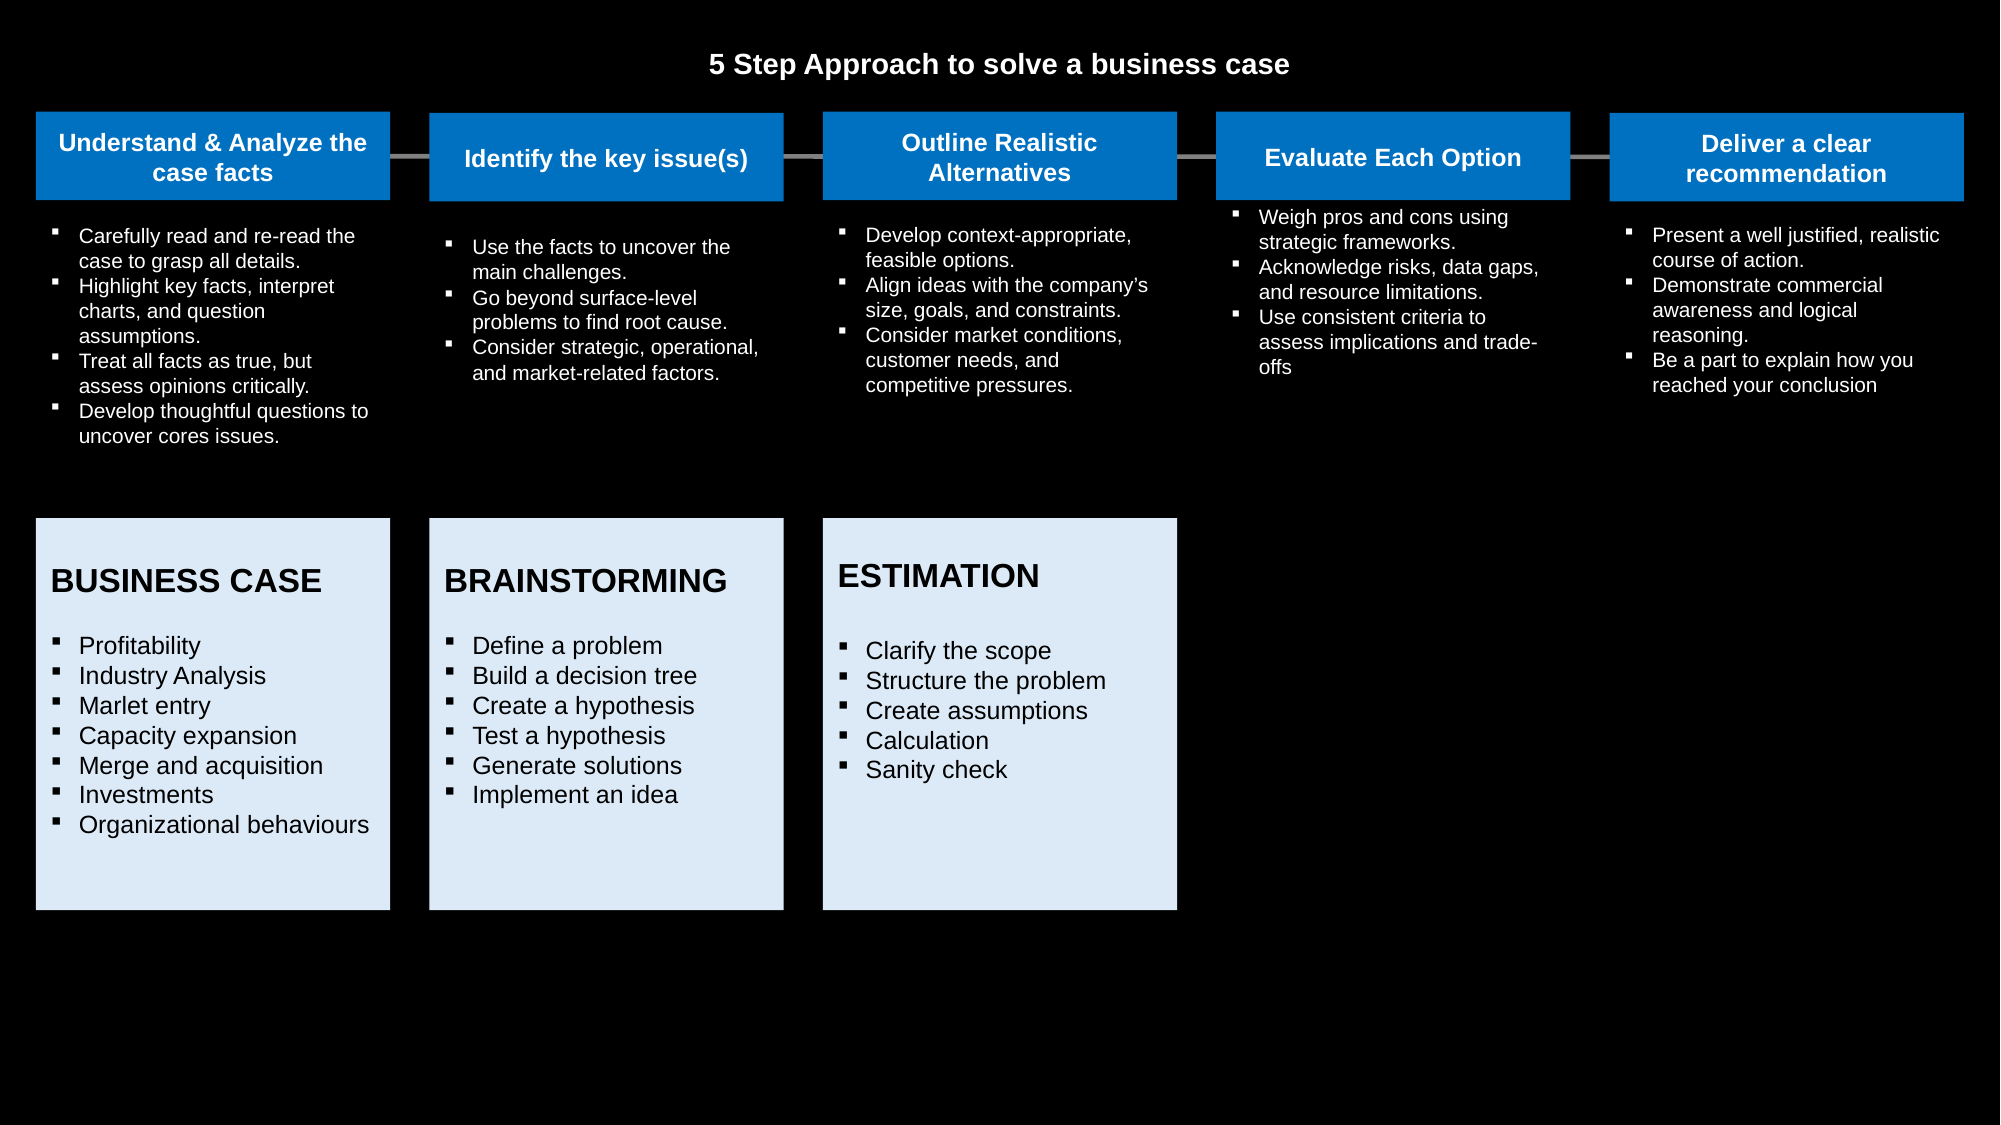

5 Step Approach to solve a business case
Understand & Analyze the case facts
Outline Realistic Alternatives
Evaluate Each Option
Identify the key issue(s)
Deliver a clear recommendation
Use the facts to uncover the main challenges.
Go beyond surface-level problems to find root cause.
Consider strategic, operational, and market-related factors.
Carefully read and re-read the case to grasp all details.
Highlight key facts, interpret charts, and question assumptions.
Treat all facts as true, but assess opinions critically.
Develop thoughtful questions to uncover cores issues.
Develop context-appropriate, feasible options.
Align ideas with the company’s size, goals, and constraints.
Consider market conditions, customer needs, and competitive pressures.
Weigh pros and cons using strategic frameworks.
Acknowledge risks, data gaps, and resource limitations.
Use consistent criteria to assess implications and trade-offs
Present a well justified, realistic course of action.
Demonstrate commercial awareness and logical reasoning.
Be a part to explain how you reached your conclusion
BUSINESS CASE

Profitability
Industry Analysis
Marlet entry
Capacity expansion
Merge and acquisition
Investments
Organizational behaviours

BRAINSTORMING

Define a problem
Build a decision tree
Create a hypothesis
Test a hypothesis
Generate solutions
Implement an idea

ESTIMATION

Clarify the scope
Structure the problem
Create assumptions
Calculation
Sanity check